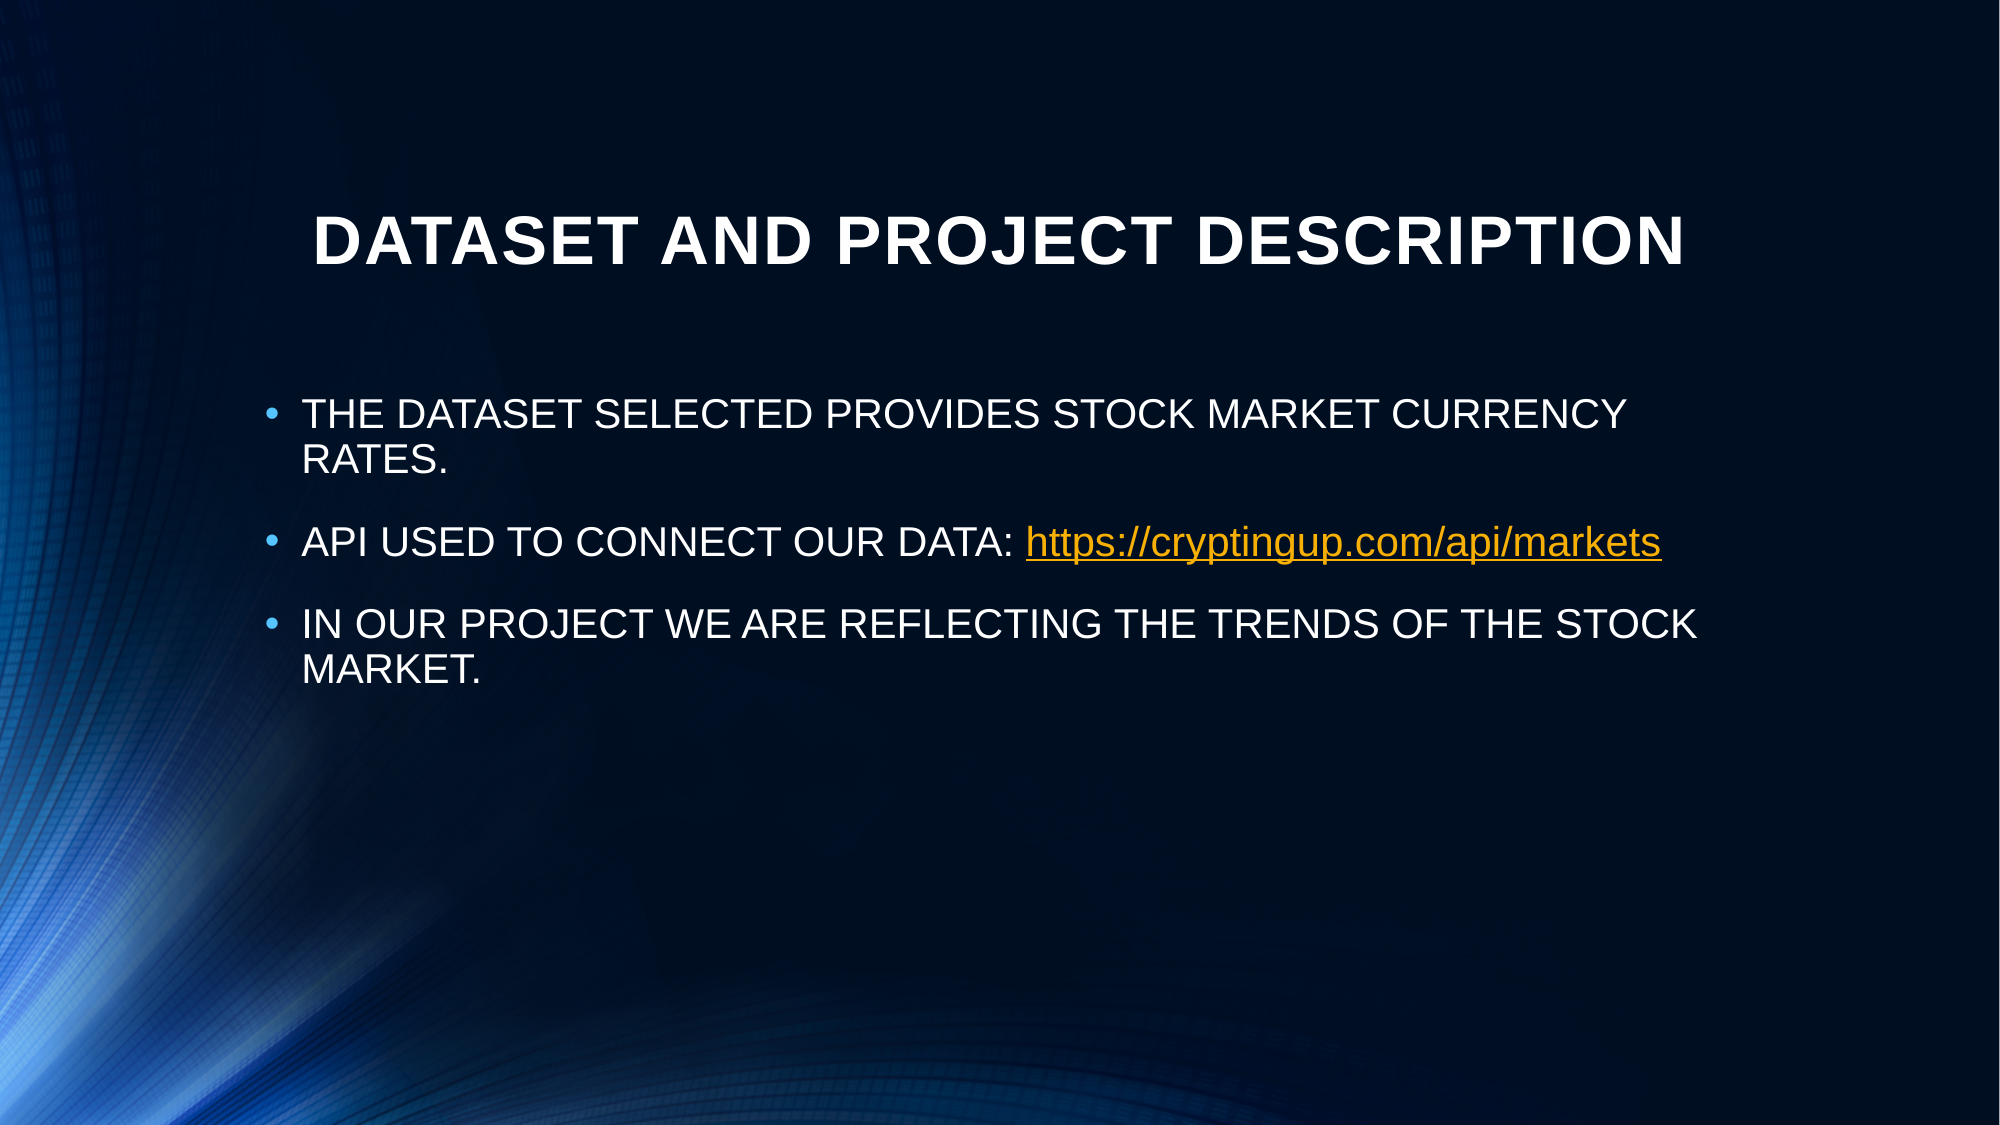

# DATASET AND PROJECT DESCRIPTION
THE DATASET SELECTED PROVIDES STOCK MARKET CURRENCY RATES.
API USED TO CONNECT OUR DATA: https://cryptingup.com/api/markets
IN OUR PROJECT WE ARE REFLECTING THE TRENDS OF THE STOCK MARKET.